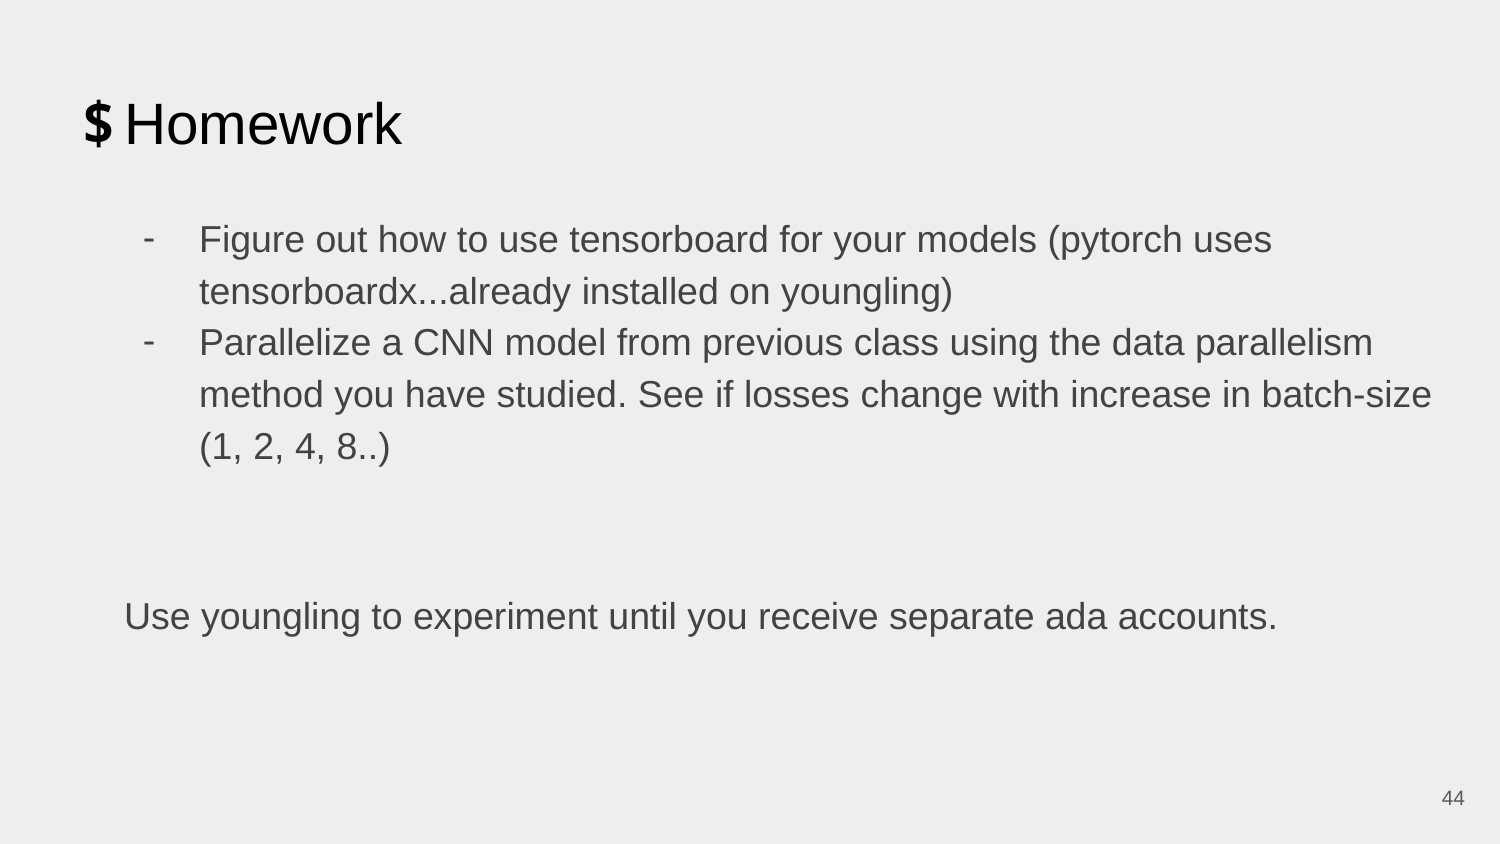

# Homework
Figure out how to use tensorboard for your models (pytorch uses tensorboardx...already installed on youngling)
Parallelize a CNN model from previous class using the data parallelism method you have studied. See if losses change with increase in batch-size (1, 2, 4, 8..)

Use youngling to experiment until you receive separate ada accounts.
44